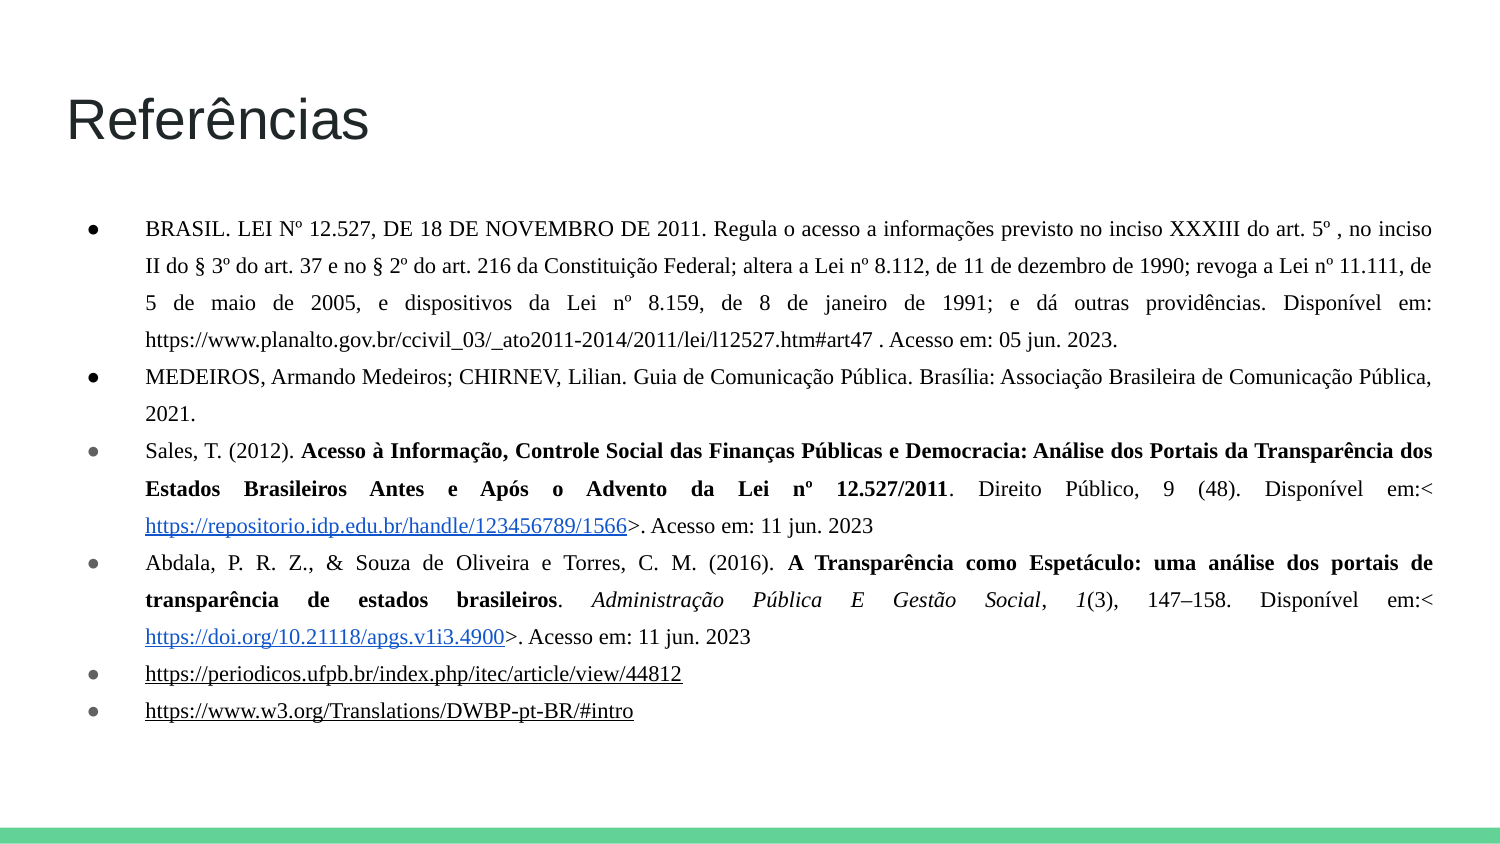

# Referências
BRASIL. LEI Nº 12.527, DE 18 DE NOVEMBRO DE 2011. Regula o acesso a informações previsto no inciso XXXIII do art. 5º , no inciso II do § 3º do art. 37 e no § 2º do art. 216 da Constituição Federal; altera a Lei nº 8.112, de 11 de dezembro de 1990; revoga a Lei nº 11.111, de 5 de maio de 2005, e dispositivos da Lei nº 8.159, de 8 de janeiro de 1991; e dá outras providências. Disponível em: https://www.planalto.gov.br/ccivil_03/_ato2011-2014/2011/lei/l12527.htm#art47 . Acesso em: 05 jun. 2023.
MEDEIROS, Armando Medeiros; CHIRNEV, Lilian. Guia de Comunicação Pública. Brasília: Associação Brasileira de Comunicação Pública, 2021.
Sales, T. (2012). Acesso à Informação, Controle Social das Finanças Públicas e Democracia: Análise dos Portais da Transparência dos Estados Brasileiros Antes e Após o Advento da Lei nº 12.527/2011. Direito Público, 9 (48). Disponível em:<https://repositorio.idp.edu.br/handle/123456789/1566>. Acesso em: 11 jun. 2023
Abdala, P. R. Z., & Souza de Oliveira e Torres, C. M. (2016). A Transparência como Espetáculo: uma análise dos portais de transparência de estados brasileiros. Administração Pública E Gestão Social, 1(3), 147–158. Disponível em:<https://doi.org/10.21118/apgs.v1i3.4900>. Acesso em: 11 jun. 2023
https://periodicos.ufpb.br/index.php/itec/article/view/44812
https://www.w3.org/Translations/DWBP-pt-BR/#intro